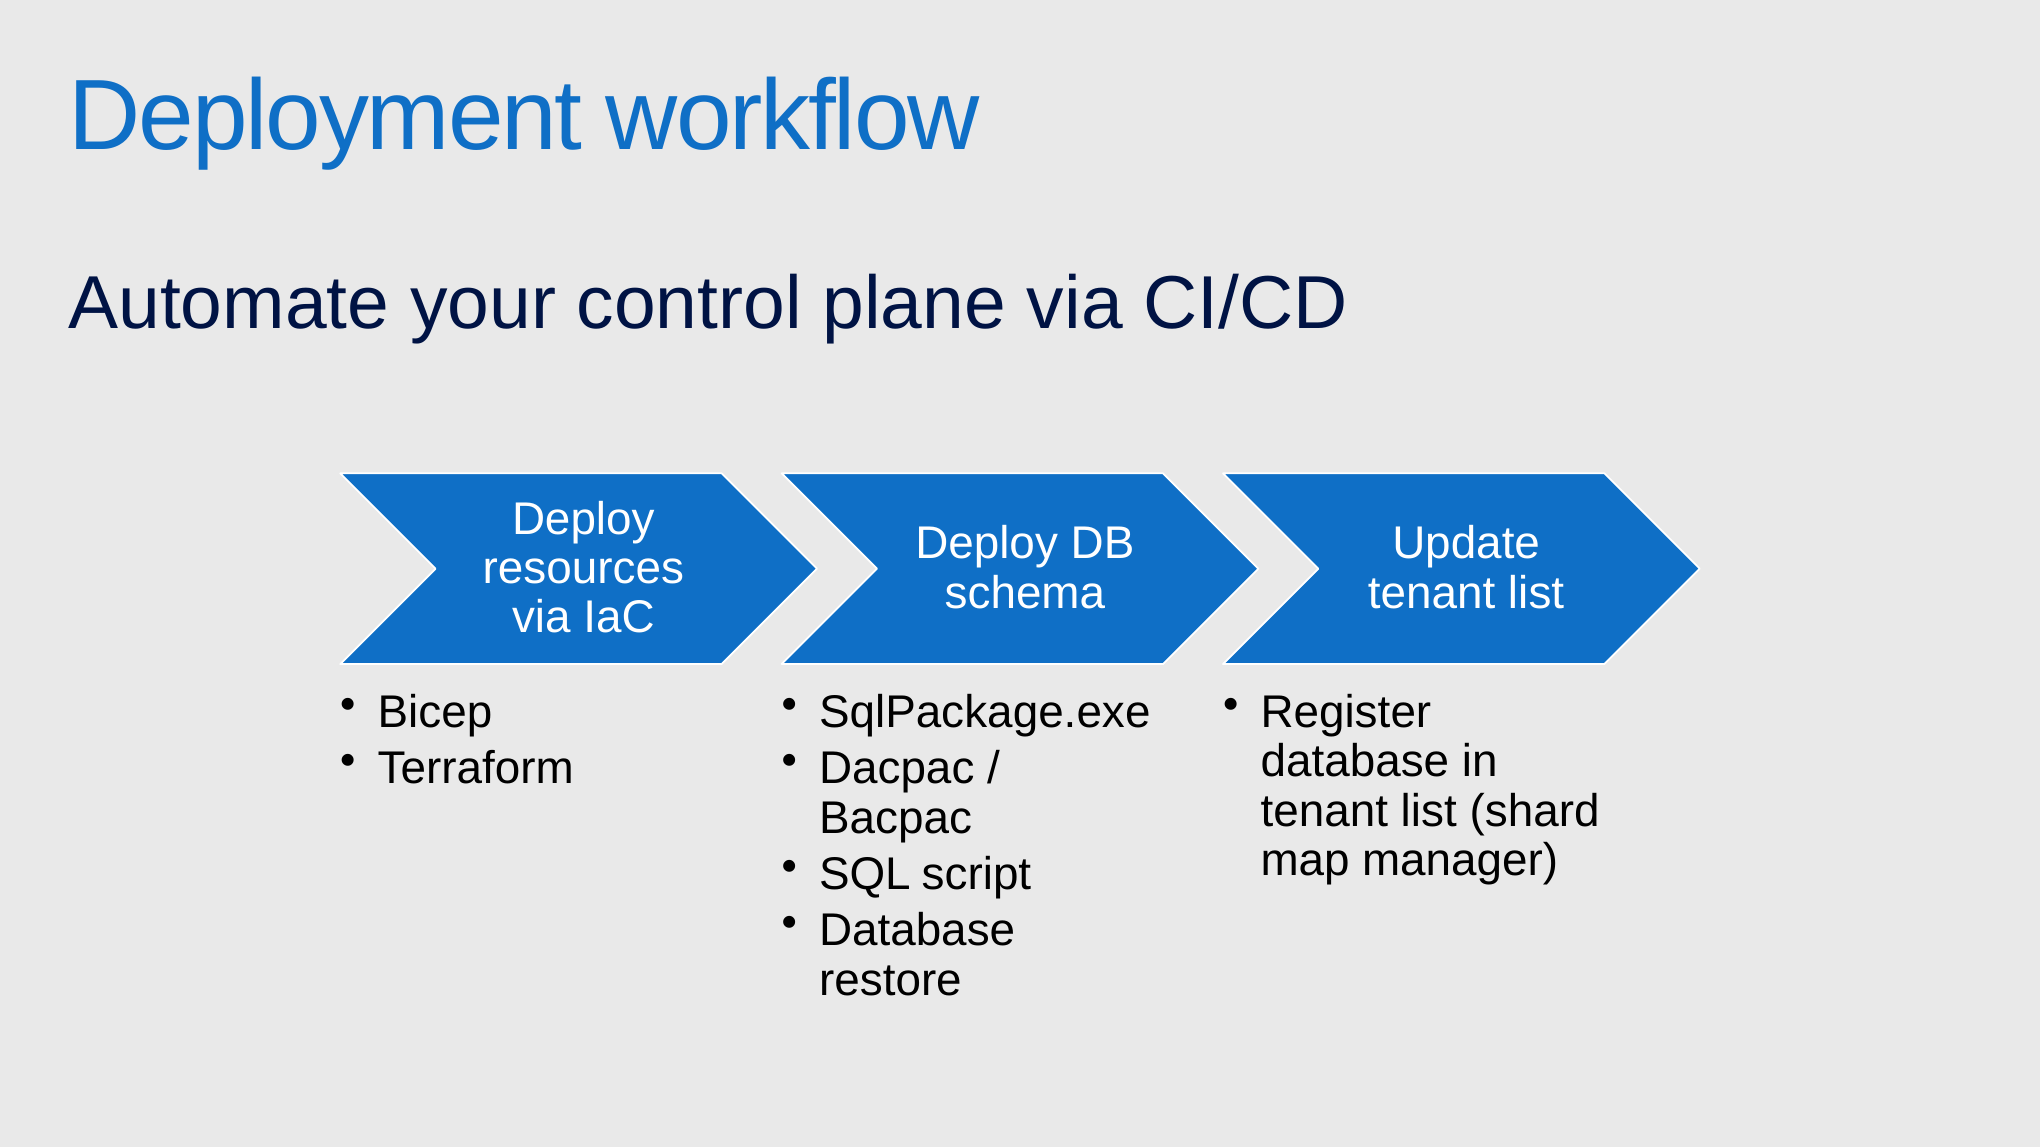

# Deployment workflow
Automate your control plane via CI/CD
Deploy resources via IaC
Bicep
Terraform
Deploy DB schema
SqlPackage.exe
Dacpac / Bacpac
SQL script
Database restore

Update tenant list
Register database in tenant list (shard map manager)